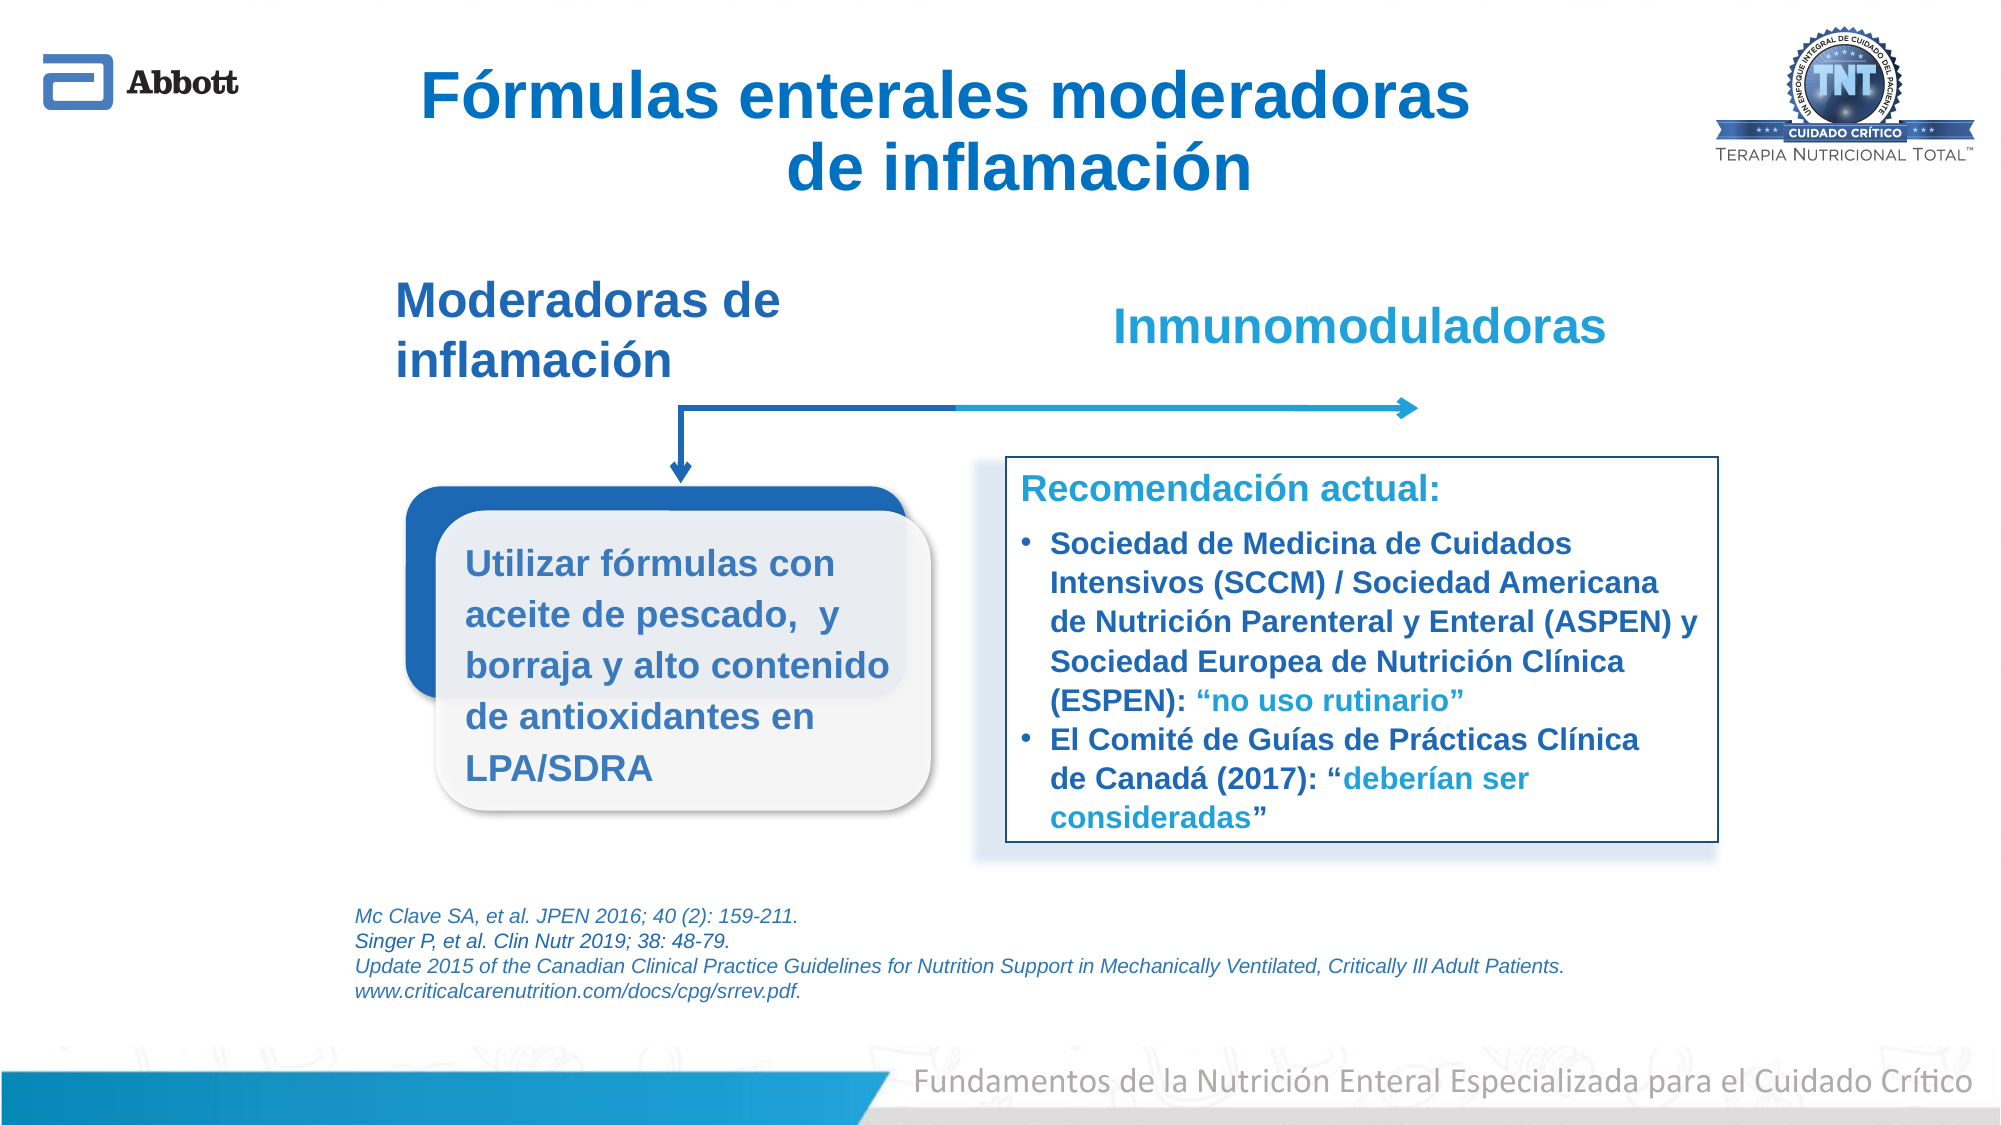

Fórmulas enterales moderadoras         de inflamación
Moderadoras de inflamación
Inmunomoduladoras
Recomendación actual:
Sociedad de Medicina de Cuidados Intensivos (SCCM) / Sociedad Americana de Nutrición Parenteral y Enteral (ASPEN) y Sociedad Europea de Nutrición Clínica (ESPEN): “no uso rutinario”
El Comité de Guías de Prácticas Clínica
de Canadá (2017): “deberían ser consideradas”

Utilizar fórmulas con aceite de pescado,  y borraja y alto contenido de antioxidantes en
LPA/SDRA
Mc Clave SA, et al. JPEN 2016; 40 (2): 159-211.
Singer P, et al. Clin Nutr 2019; 38: 48-79.
Update 2015 of the Canadian Clinical Practice Guidelines for Nutrition Support in Mechanically Ventilated, Critically Ill Adult Patients. www.criticalcarenutrition.com/docs/cpg/srrev.pdf.